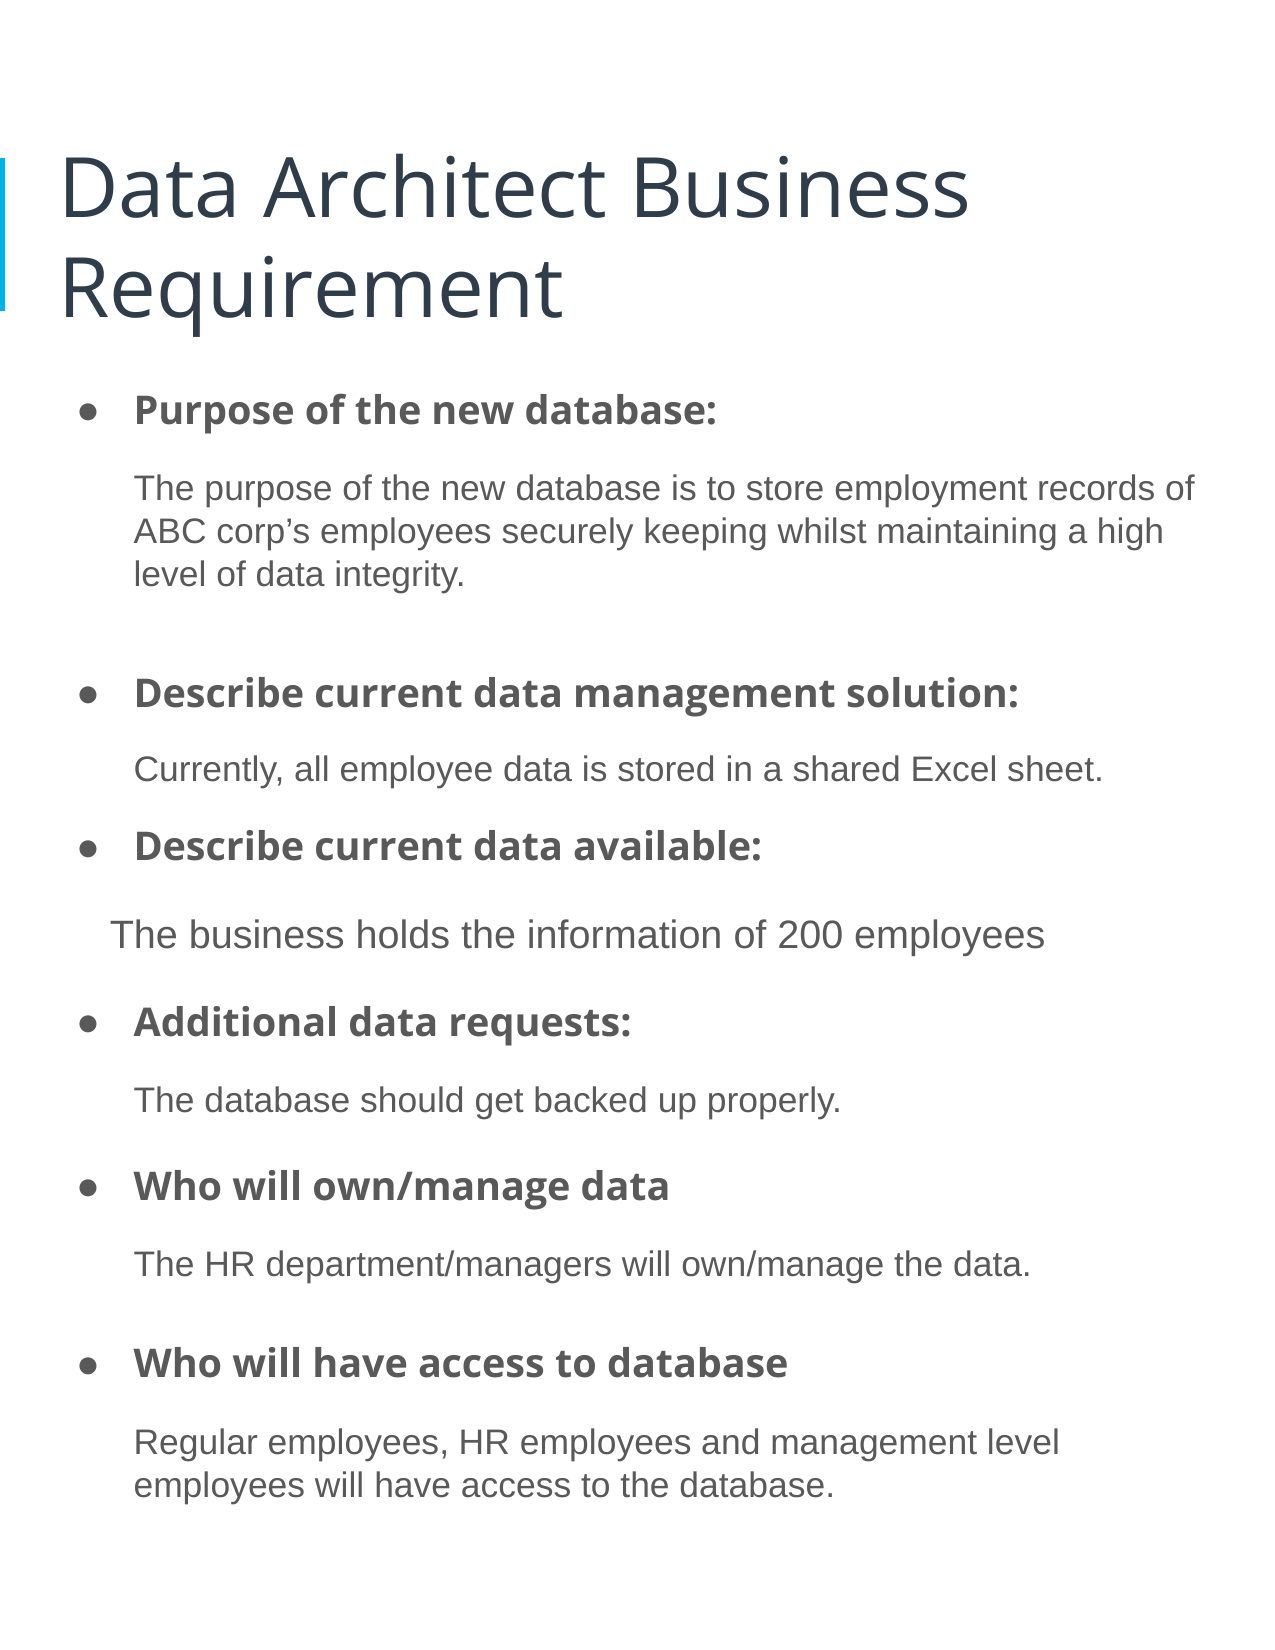

# Data Architect Business Requirement
Purpose of the new database:
The purpose of the new database is to store employment records of ABC corp’s employees securely keeping whilst maintaining a high level of data integrity.

Describe current data management solution:
Currently, all employee data is stored in a shared Excel sheet.
Describe current data available:
     The business holds the information of 200 employees
Additional data requests:
The database should get backed up properly.
Who will own/manage data
The HR department/managers will own/manage the data.

Who will have access to database
Regular employees, HR employees and management level employees will have access to the database.